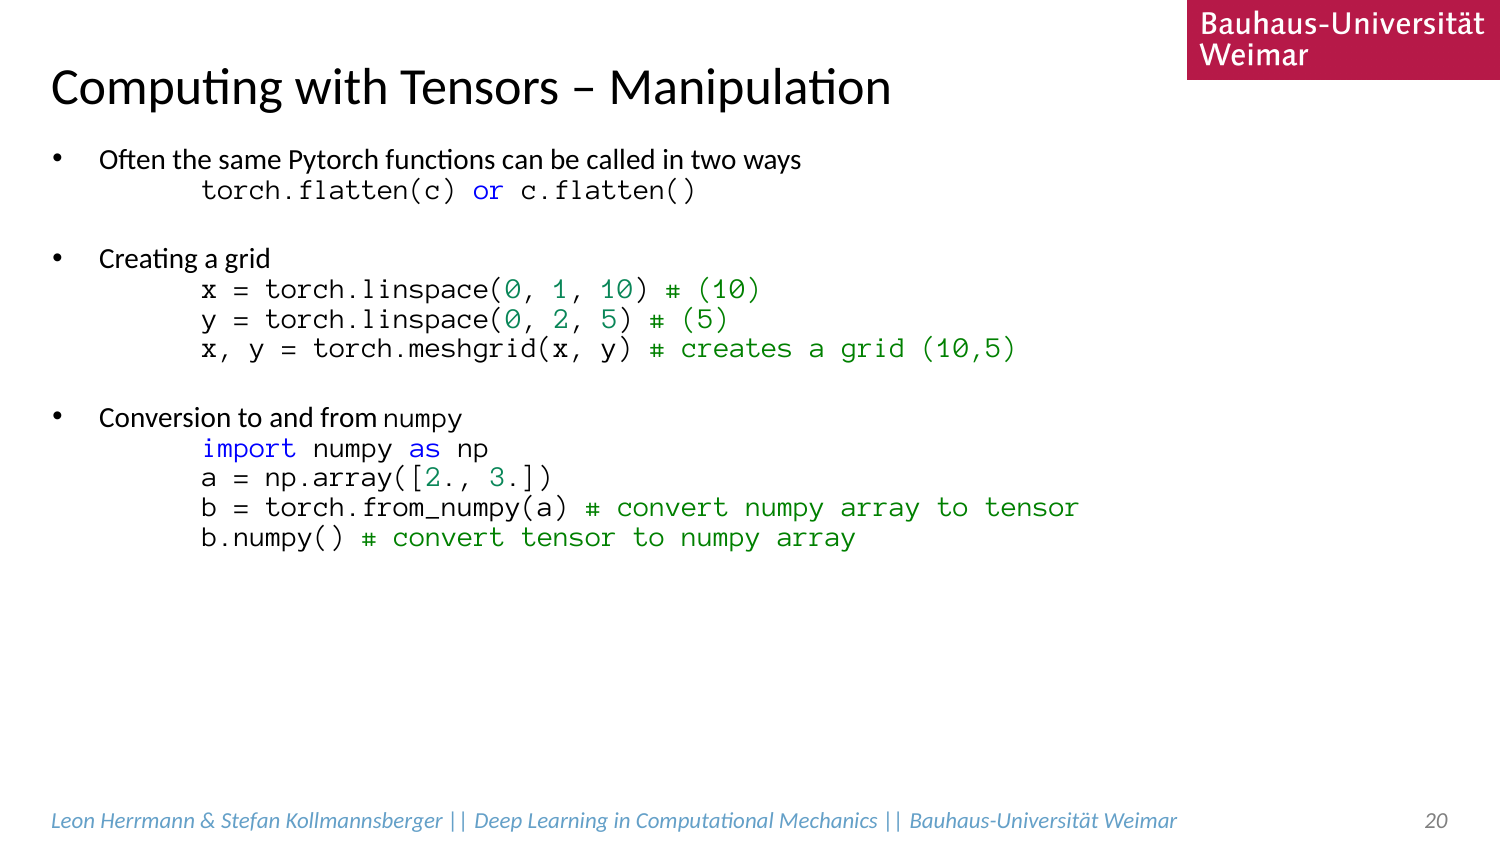

# Computing with Tensors – Manipulation
Often the same Pytorch functions can be called in two ways
	torch.flatten(c) or c.flatten()

Creating a grid
	x = torch.linspace(0, 1, 10) # (10)
	y = torch.linspace(0, 2, 5) # (5)
	x, y = torch.meshgrid(x, y) # creates a grid (10,5)

Conversion to and from numpy
	import numpy as np
	a = np.array([2., 3.])
	b = torch.from_numpy(a) # convert numpy array to tensor
	b.numpy() # convert tensor to numpy array

Leon Herrmann & Stefan Kollmannsberger || Deep Learning in Computational Mechanics || Bauhaus-Universität Weimar
20